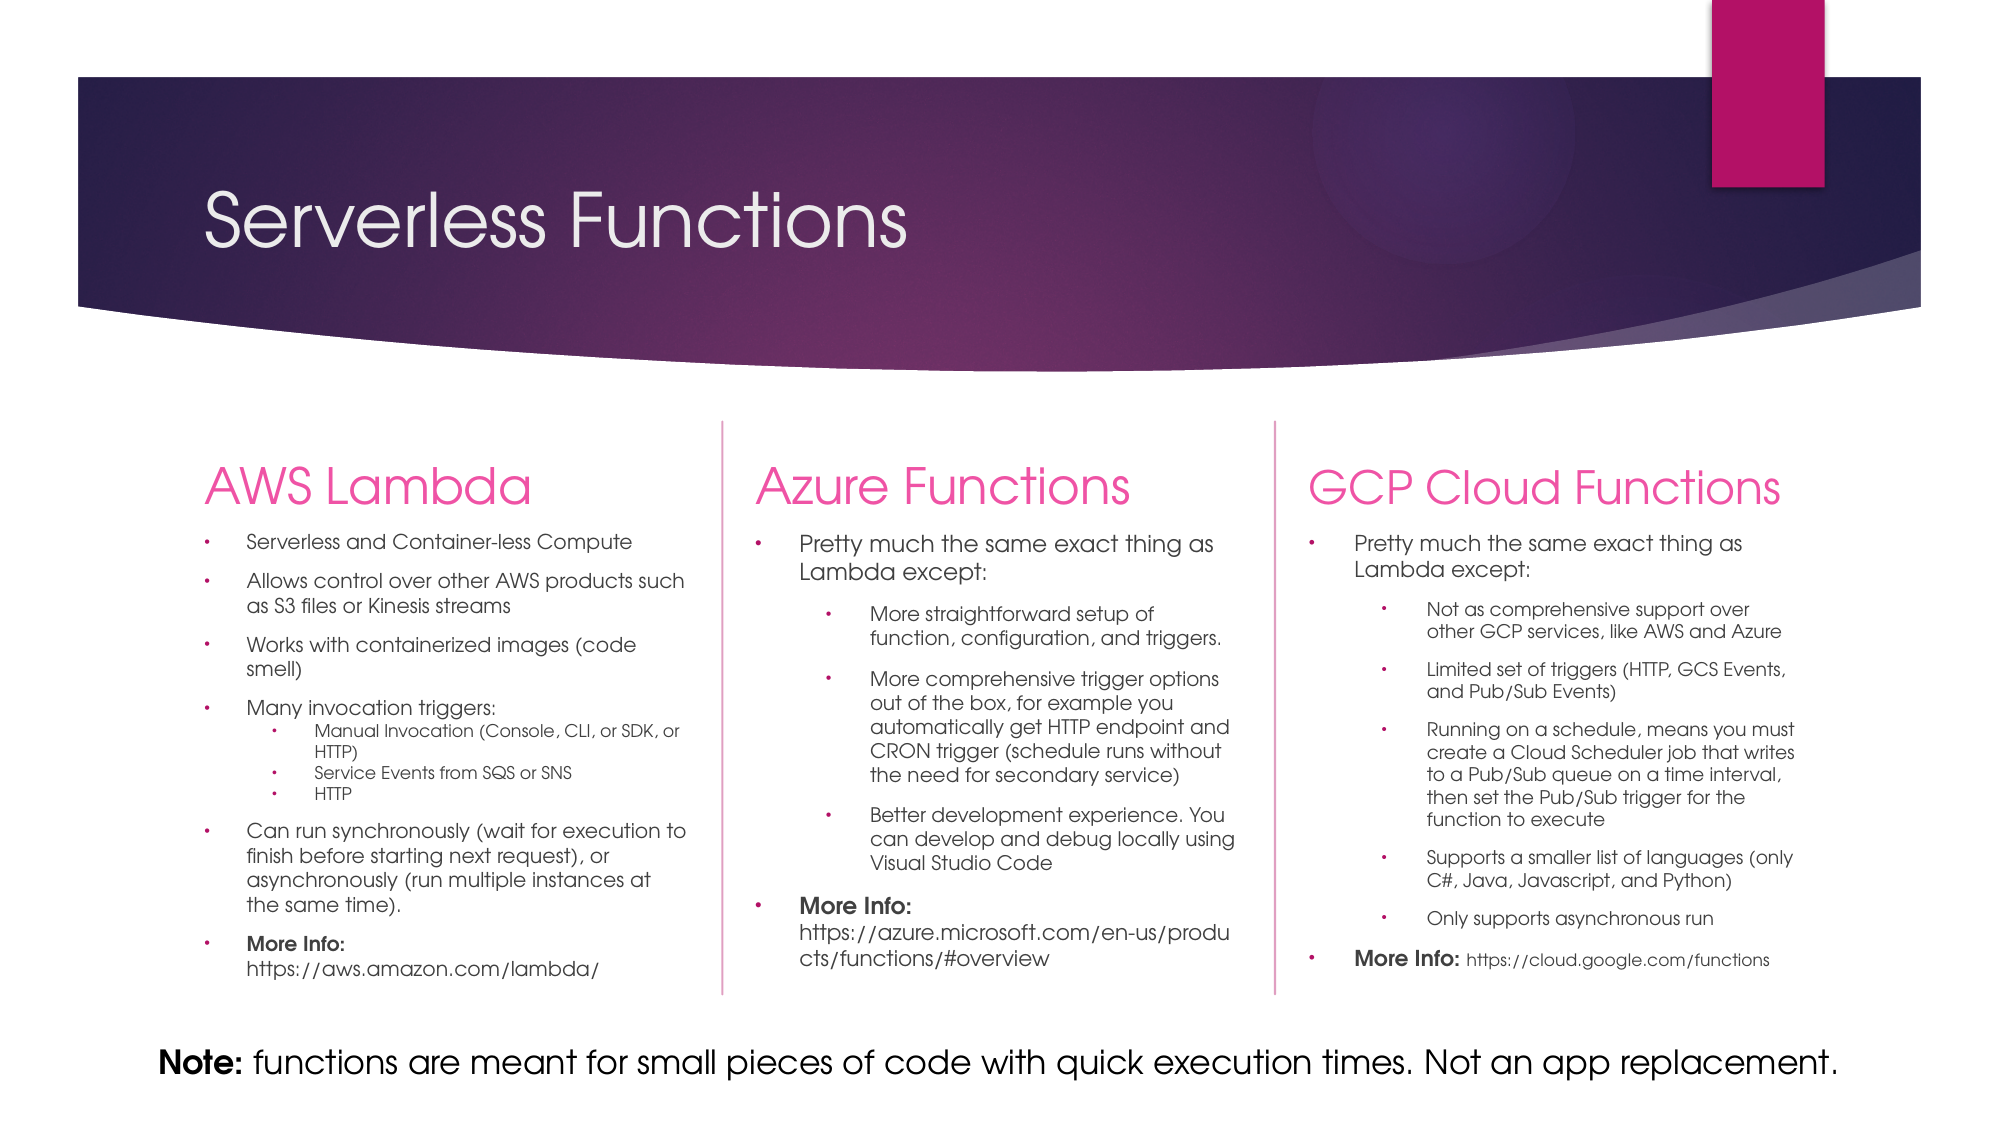

# Serverless Functions
Azure Functions
GCP Cloud Functions
AWS Lambda
Pretty much the same exact thing as Lambda except:
Not as comprehensive support over other GCP services, like AWS and Azure
Limited set of triggers (HTTP, GCS Events, and Pub/Sub Events)
Running on a schedule, means you must create a Cloud Scheduler job that writes to a Pub/Sub queue on a time interval, then set the Pub/Sub trigger for the function to execute
Supports a smaller list of languages (only C#, Java, Javascript, and Python)
Only supports asynchronous run
More Info: https://cloud.google.com/functions
Pretty much the same exact thing as Lambda except:
More straightforward setup of function, configuration, and triggers.
More comprehensive trigger options out of the box, for example you automatically get HTTP endpoint and CRON trigger (schedule runs without the need for secondary service)
Better development experience. You can develop and debug locally using Visual Studio Code
More Info: https://azure.microsoft.com/en-us/products/functions/#overview

Serverless and Container-less Compute
Allows control over other AWS products such as S3 files or Kinesis streams
Works with containerized images (code smell)
Many invocation triggers:
Manual Invocation (Console, CLI, or SDK, or HTTP)
Service Events from SQS or SNS
HTTP
Can run synchronously (wait for execution to finish before starting next request), or asynchronously (run multiple instances at the same time).
More Info: https://aws.amazon.com/lambda/

Note: functions are meant for small pieces of code with quick execution times. Not an app replacement.